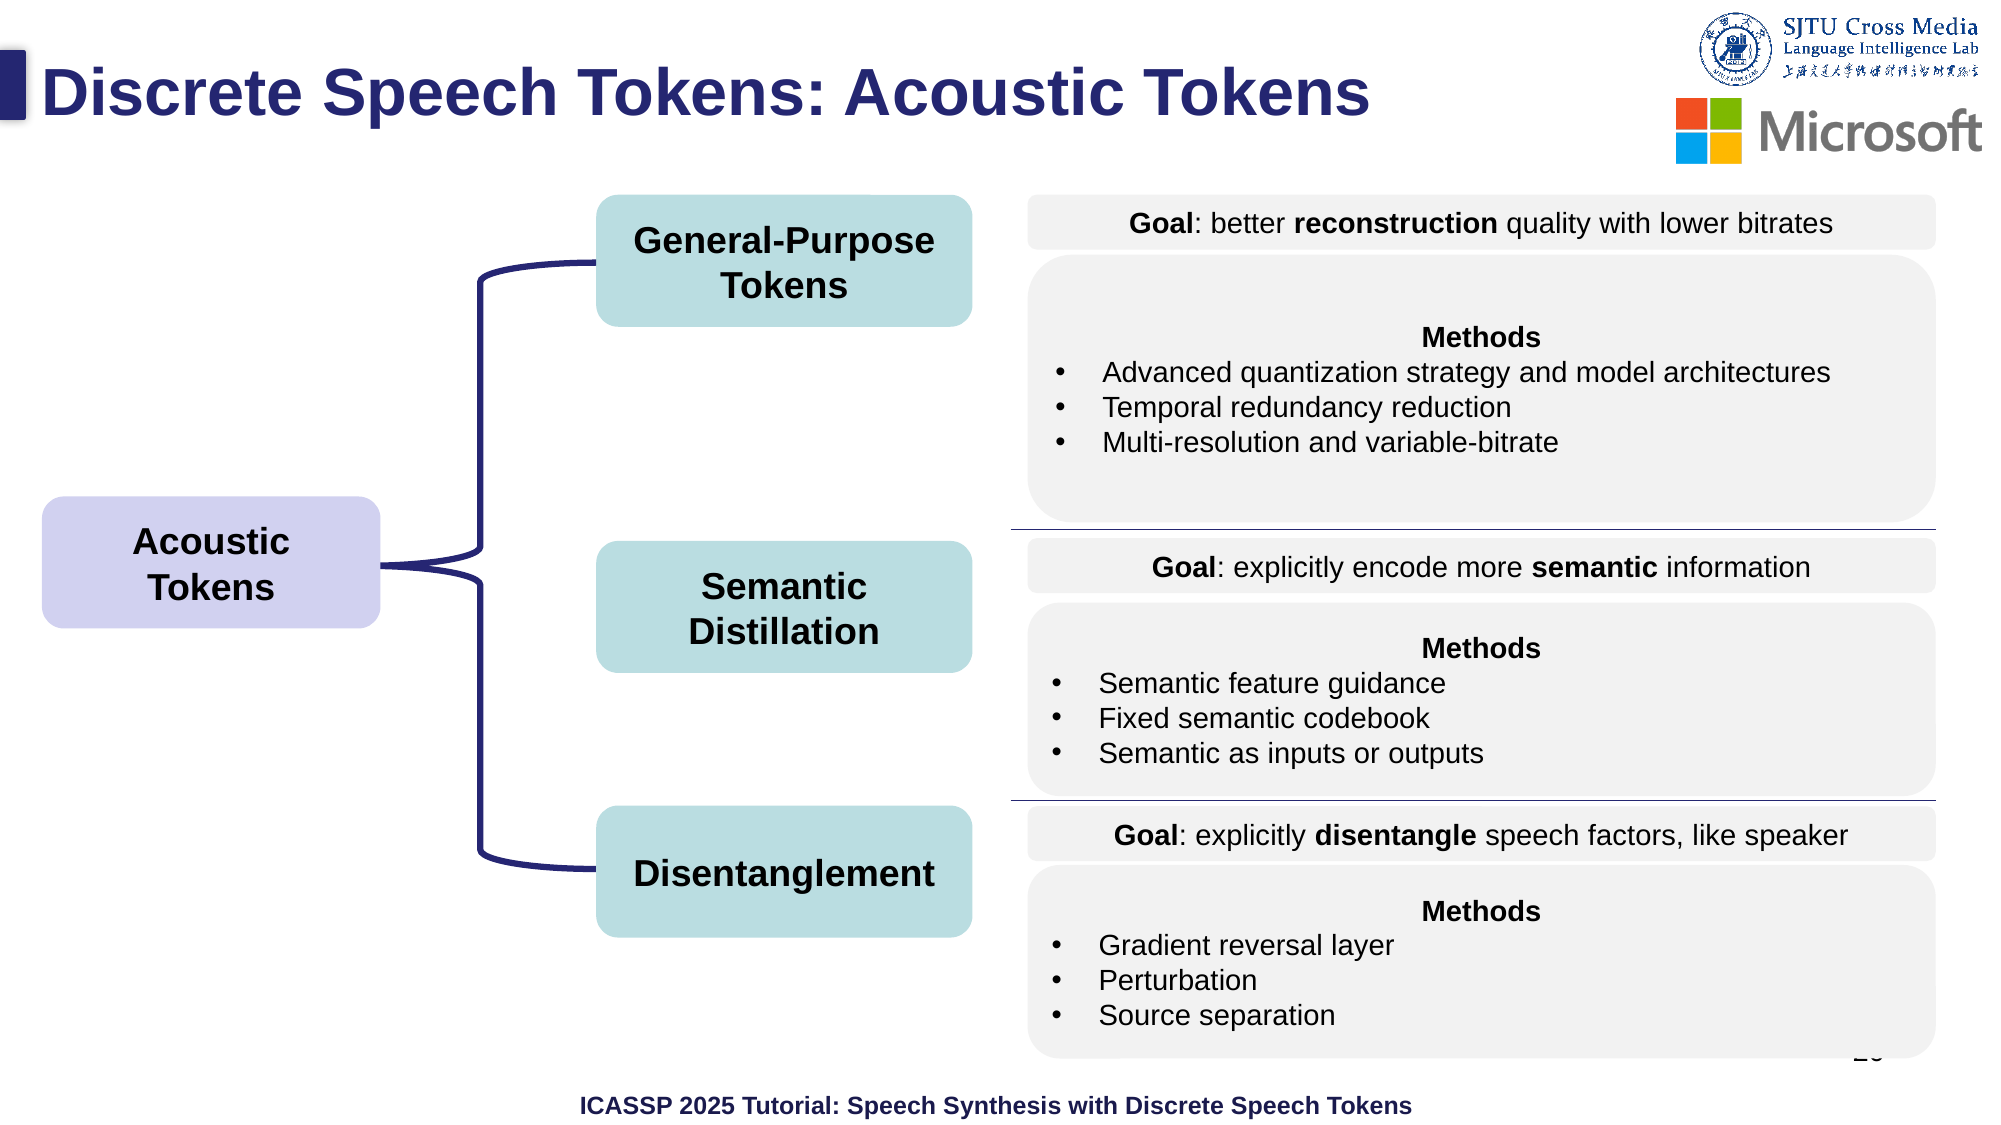

# Discrete Speech Tokens: Acoustic Tokens
General-Purpose Tokens
Goal: better reconstruction quality with lower bitrates
Methods
Advanced quantization strategy and model architectures
Temporal redundancy reduction
Multi-resolution and variable-bitrate

Acoustic
Tokens
Goal: explicitly encode more semantic information
Semantic Distillation
Methods
Semantic feature guidance
Fixed semantic codebook
Semantic as inputs or outputs
Disentanglement
Goal: explicitly disentangle speech factors, like speaker
Methods
Gradient reversal layer
Perturbation
Source separation
20